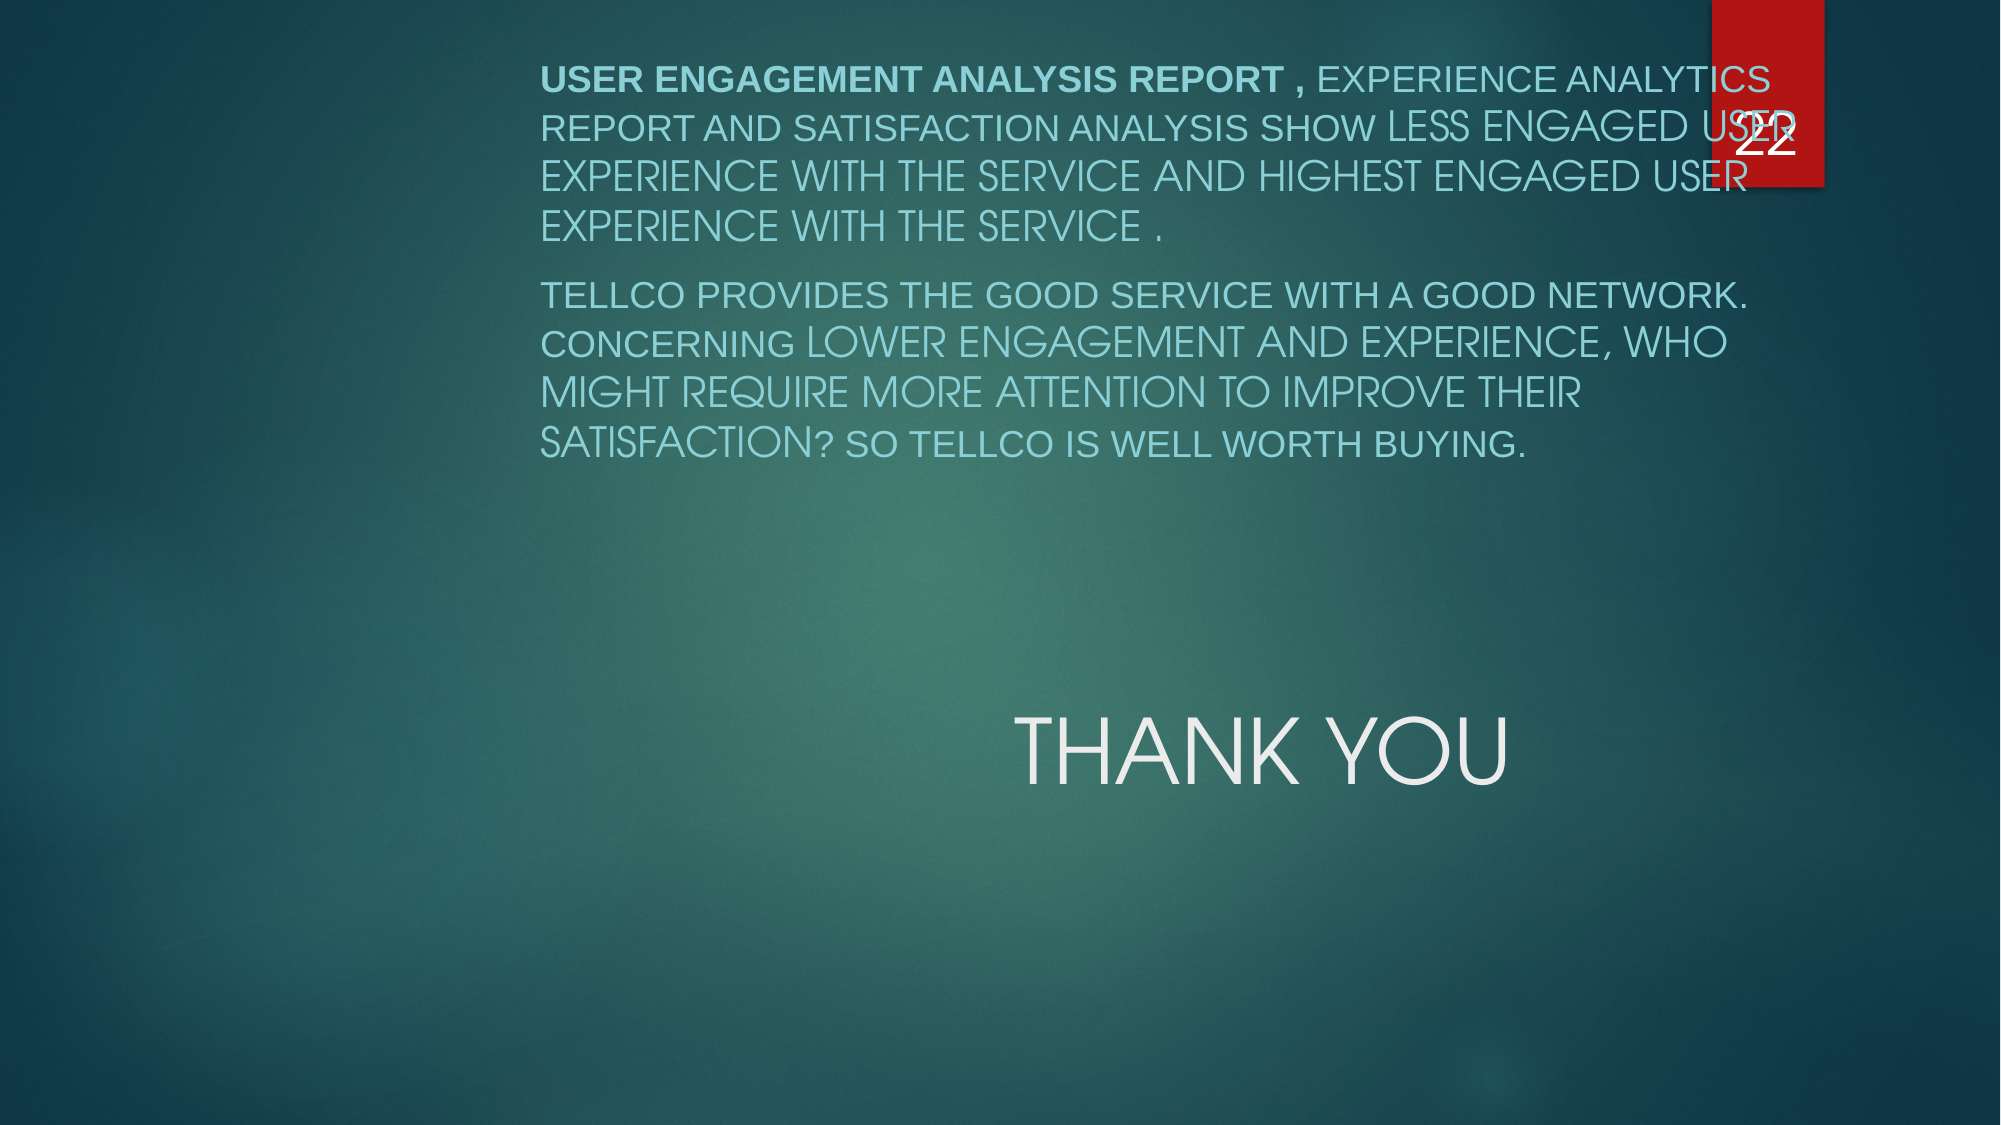

User Engagement Analysis report , Experience Analytics report and Satisfaction Analysis show less engaged user experience with the service and highest engaged user experience with the service .
TellCo provides the good service with a good network. Concerning lower engagement and experience, who might require more attention to improve their satisfaction? So TellCo is well worth buying.
22
# THANK YOU